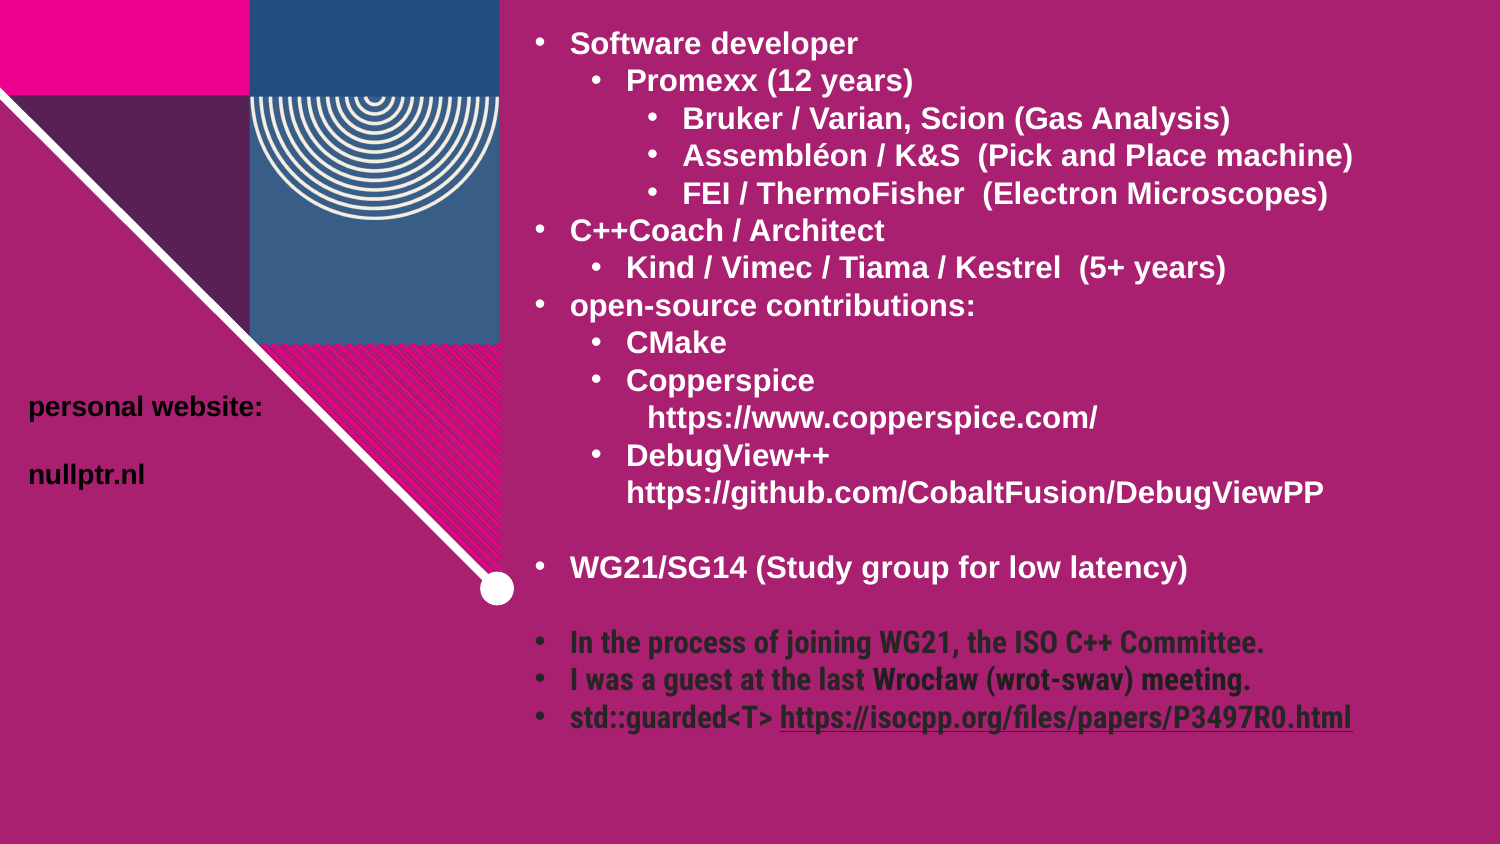

Software developer
Promexx (12 years)
Bruker / Varian, Scion (Gas Analysis)
Assembléon / K&S  (Pick and Place machine)
FEI / ThermoFisher  (Electron Microscopes)
C++Coach / Architect
Kind / Vimec / Tiama / Kestrel  (5+ years)
open-source contributions:
CMake
Copperspice
https://www.copperspice.com/
DebugView++    		https://github.com/CobaltFusion/DebugViewPP

WG21/SG14 (Study group for low latency)

In the process of joining WG21, the ISO C++ Committee.
I was a guest at the last Wrocław (wrot-swav) meeting.
std::guarded<T> https://isocpp.org/files/papers/P3497R0.html

personal website:

nullptr.nl